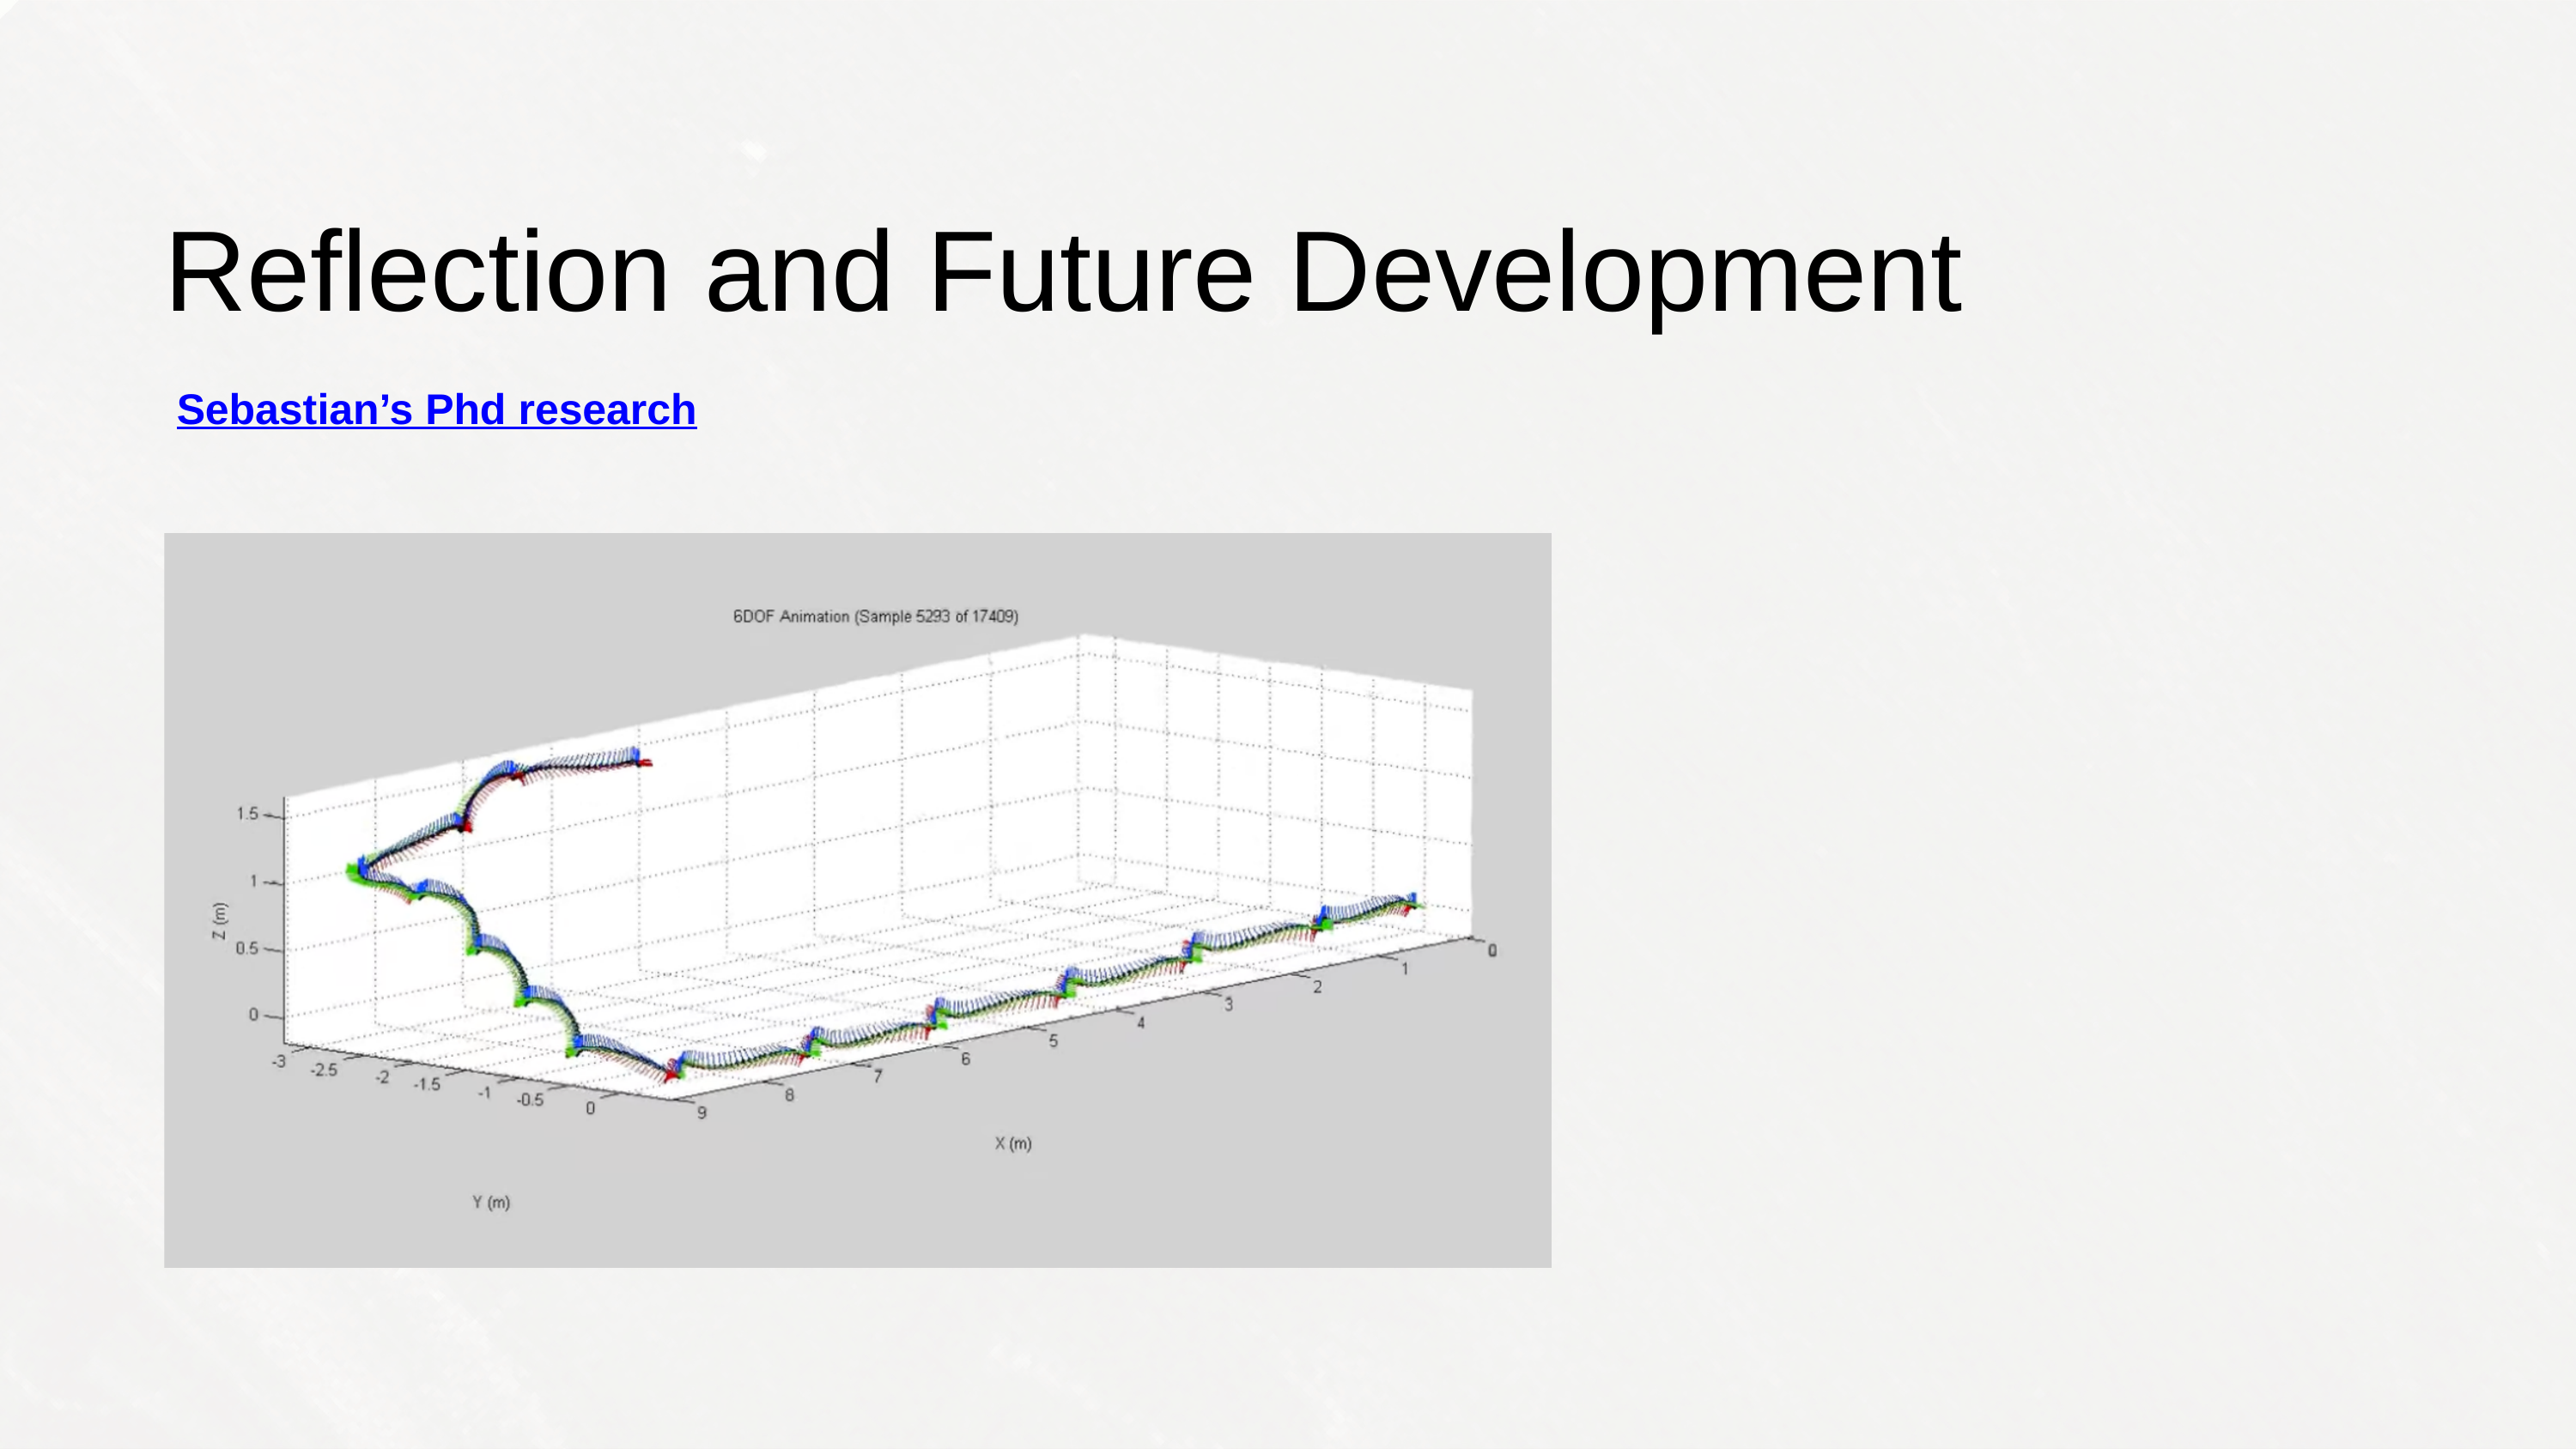

Reflection and Future Development
Sebastian’s Phd research